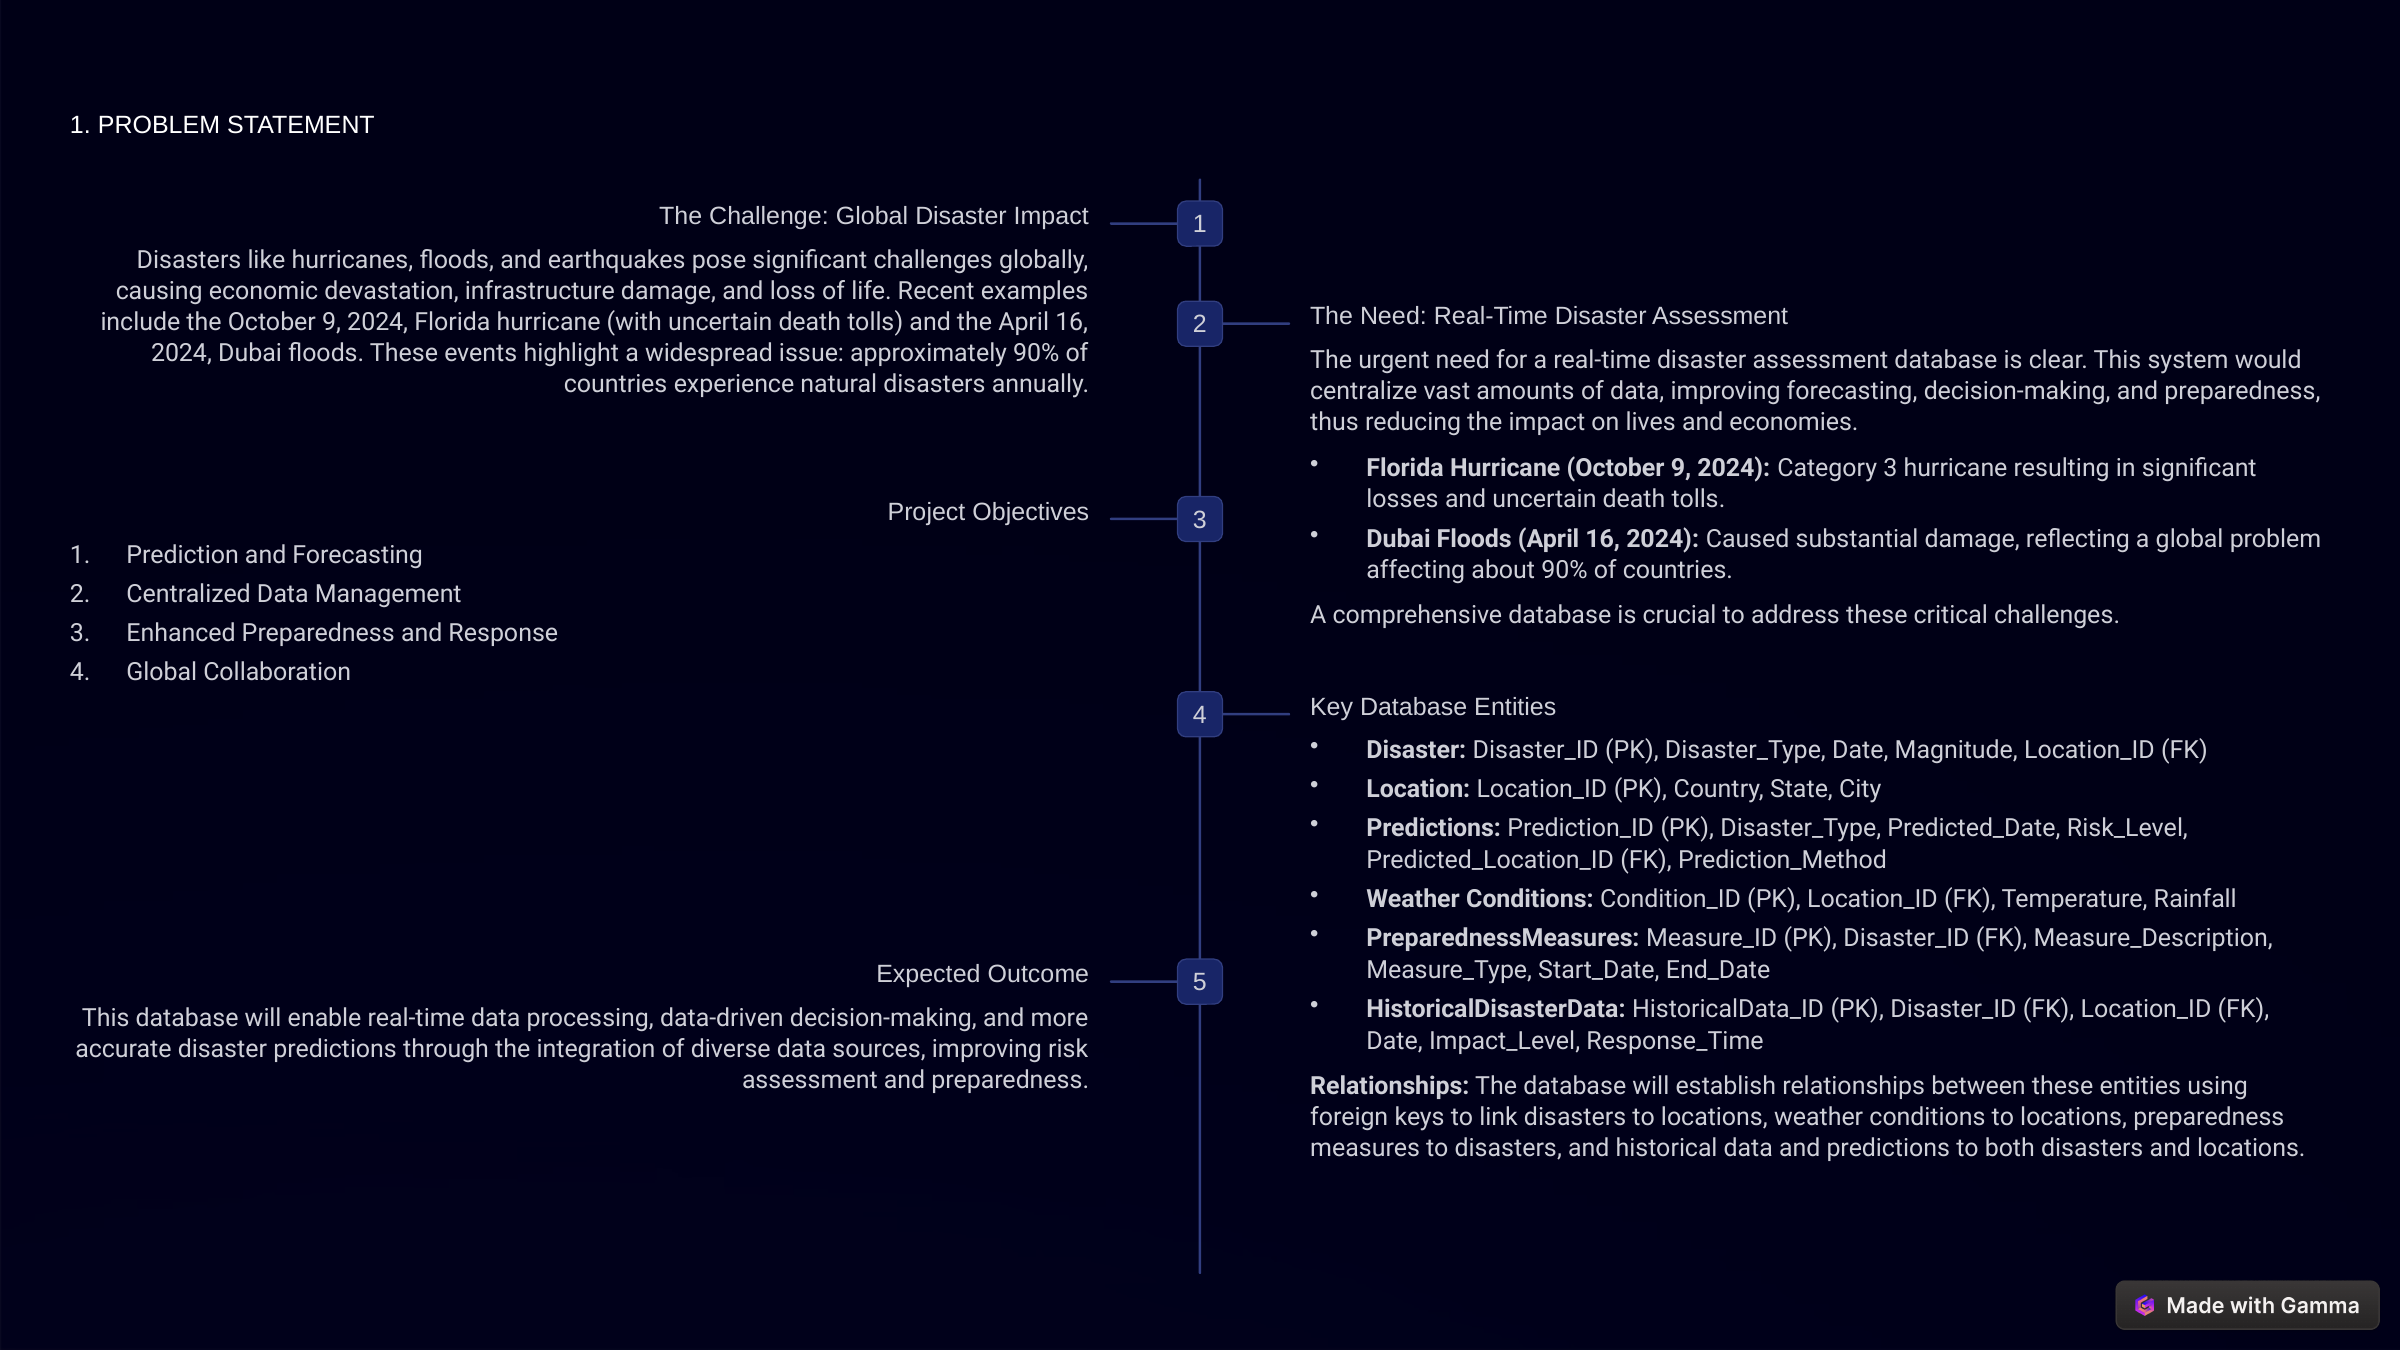

1. PROBLEM STATEMENT

The Challenge: Global Disaster Impact

1

Disasters like hurricanes, floods, and earthquakes pose significant challenges globally, causing economic devastation, infrastructure damage, and loss of life. Recent examples include the October 9, 2024, Florida hurricane (with uncertain death tolls) and the April 16, 2024, Dubai floods. These events highlight a widespread issue: approximately 90% of countries experience natural disasters annually.
The Need: Real-Time Disaster Assessment

2

The urgent need for a real-time disaster assessment database is clear. This system would centralize vast amounts of data, improving forecasting, decision-making, and preparedness, thus reducing the impact on lives and economies.
Florida Hurricane (October 9, 2024): Category 3 hurricane resulting in significant losses and uncertain death tolls.
Project Objectives

3

Dubai Floods (April 16, 2024): Caused substantial damage, reflecting a global problem affecting about 90% of countries.
Prediction and Forecasting
Centralized Data Management
A comprehensive database is crucial to address these critical challenges.
Enhanced Preparedness and Response
Global Collaboration
Key Database Entities

4

Disaster: Disaster_ID (PK), Disaster_Type, Date, Magnitude, Location_ID (FK)
Location: Location_ID (PK), Country, State, City
Predictions: Prediction_ID (PK), Disaster_Type, Predicted_Date, Risk_Level, Predicted_Location_ID (FK), Prediction_Method
Weather Conditions: Condition_ID (PK), Location_ID (FK), Temperature, Rainfall
PreparednessMeasures: Measure_ID (PK), Disaster_ID (FK), Measure_Description, Measure_Type, Start_Date, End_Date
Expected Outcome

5

HistoricalDisasterData: HistoricalData_ID (PK), Disaster_ID (FK), Location_ID (FK), Date, Impact_Level, Response_Time
This database will enable real-time data processing, data-driven decision-making, and more accurate disaster predictions through the integration of diverse data sources, improving risk assessment and preparedness.
Relationships: The database will establish relationships between these entities using foreign keys to link disasters to locations, weather conditions to locations, preparedness measures to disasters, and historical data and predictions to both disasters and locations.